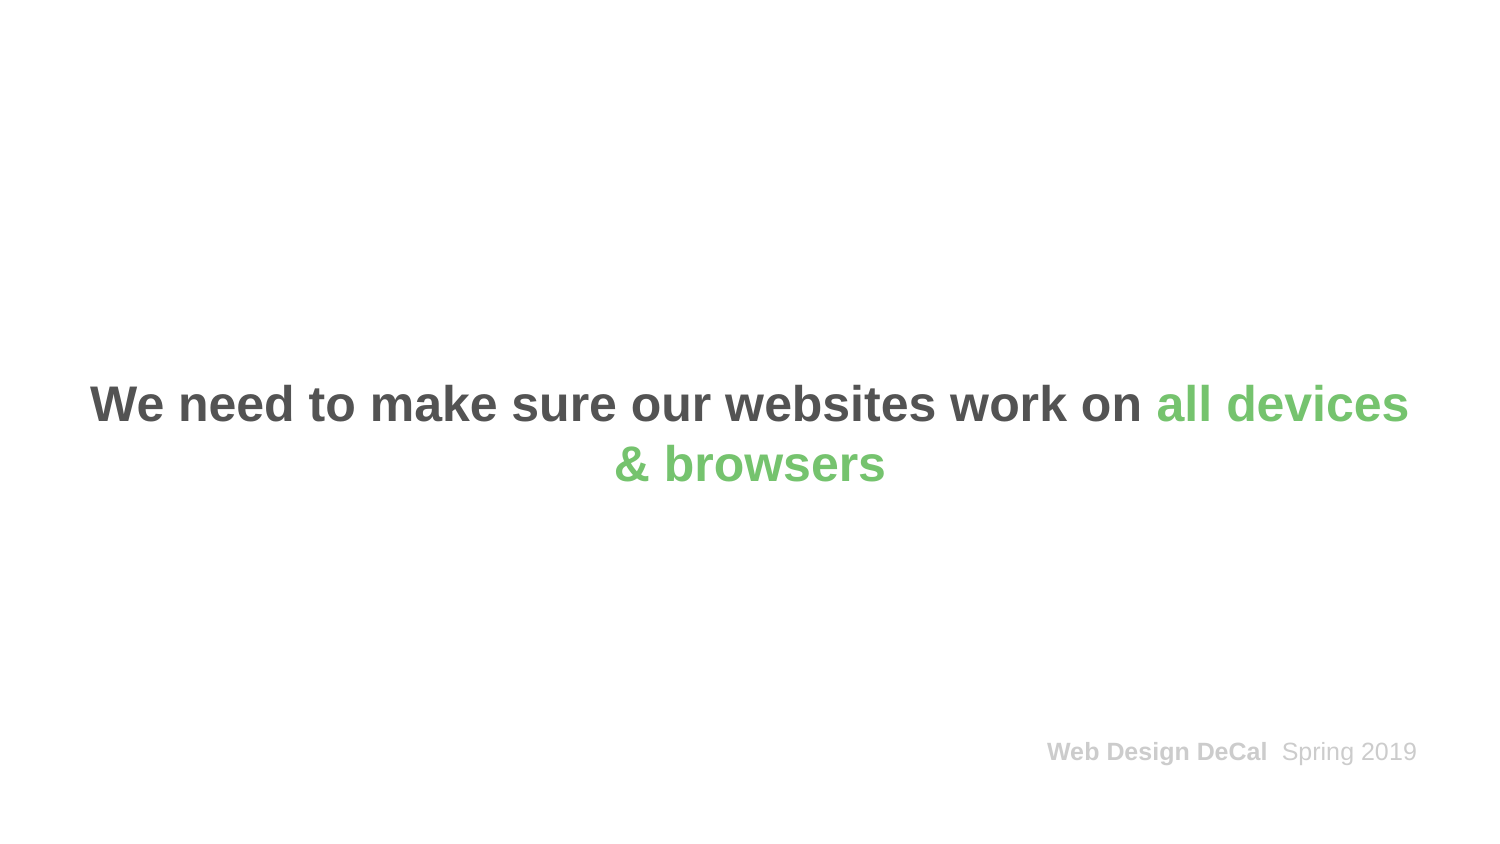

# We need to make sure our websites work on all devices & browsers